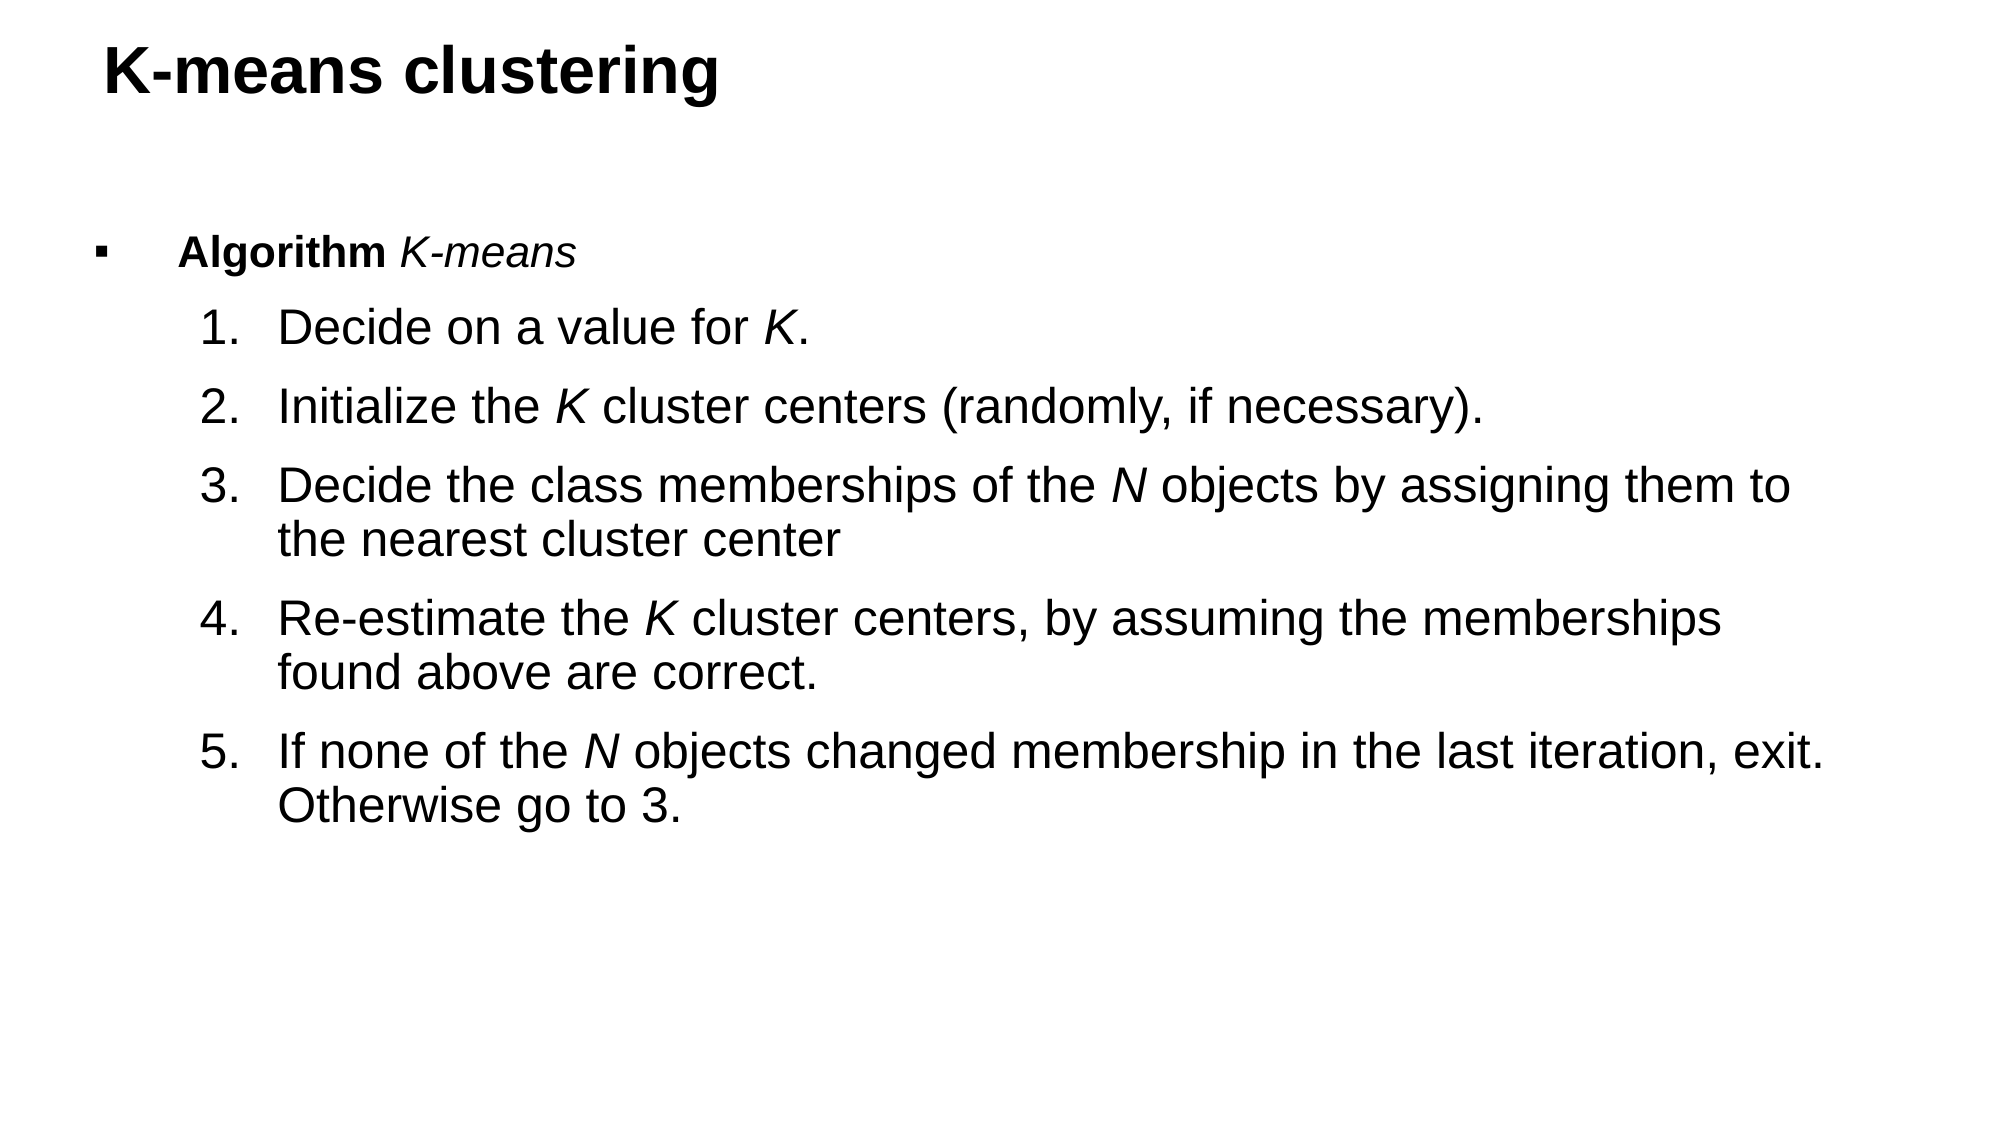

K-means clustering
Algorithm K-means
Decide on a value for K.
Initialize the K cluster centers (randomly, if necessary).
Decide the class memberships of the N objects by assigning them to the nearest cluster center
Re-estimate the K cluster centers, by assuming the memberships found above are correct.
If none of the N objects changed membership in the last iteration, exit. Otherwise go to 3.